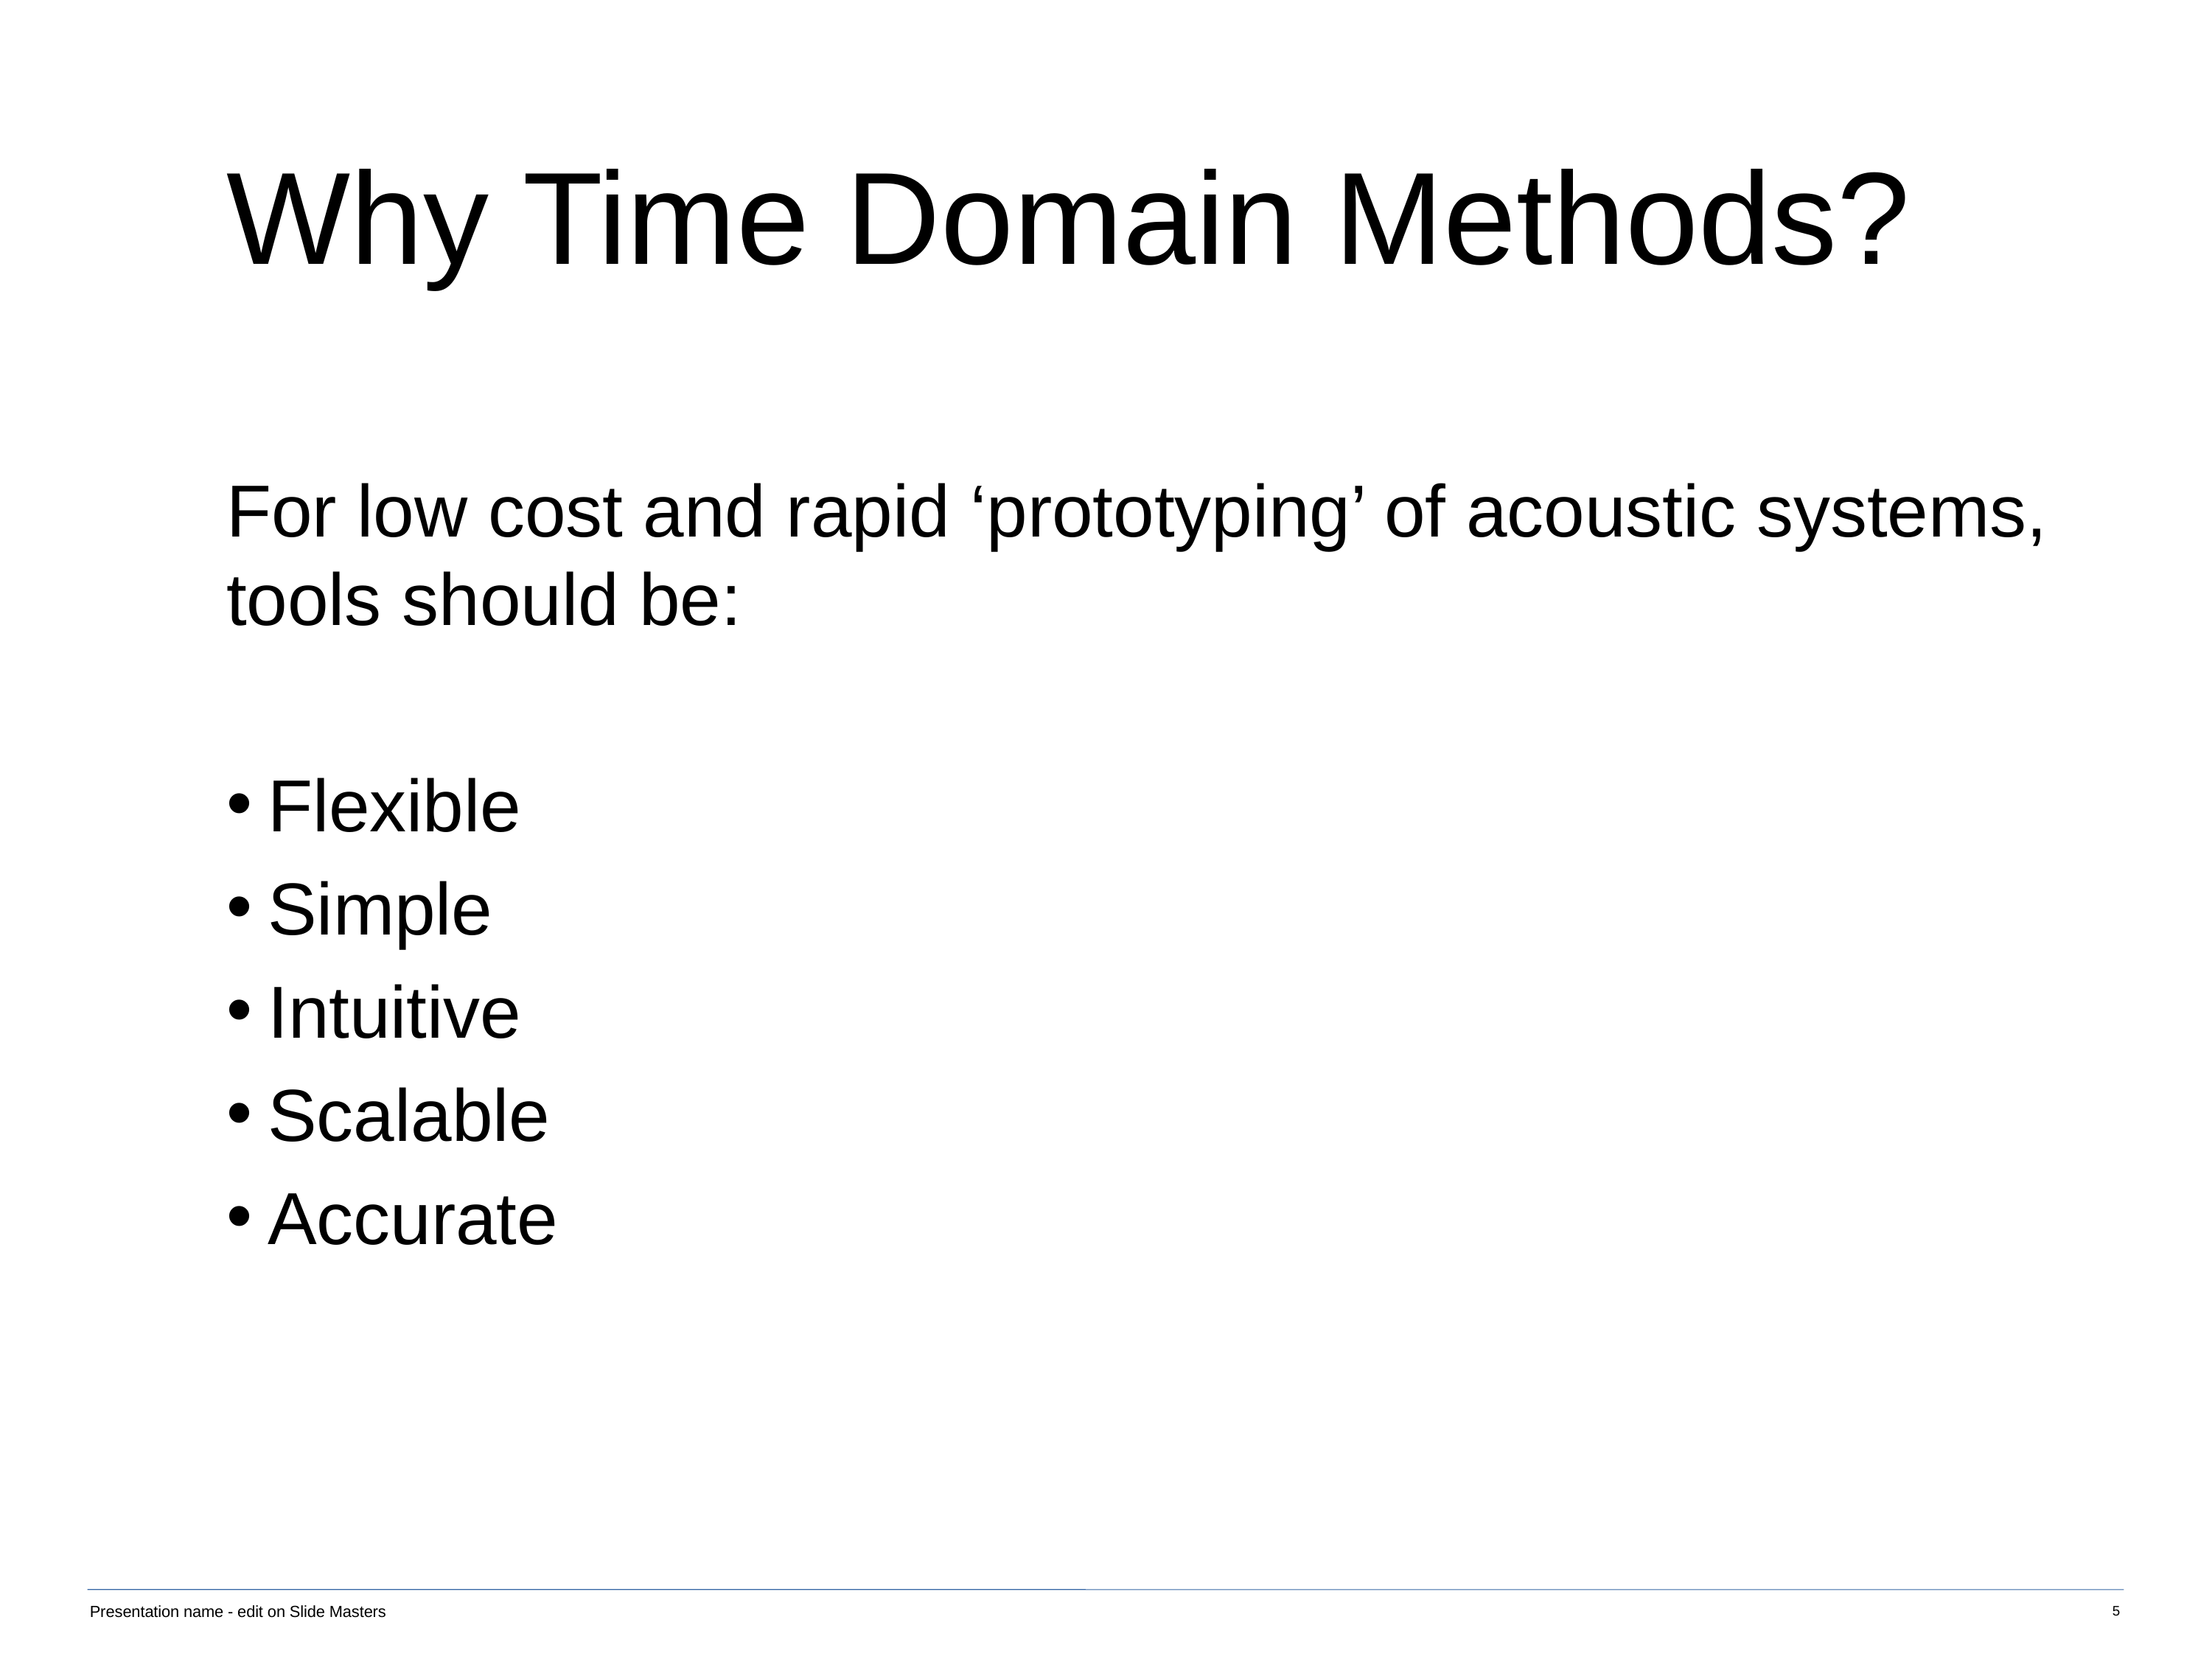

# Why Time Domain Methods?
For low cost and rapid ‘prototyping’ of acoustic systems, tools should be:

Flexible
Simple
Intuitive
Scalable
Accurate